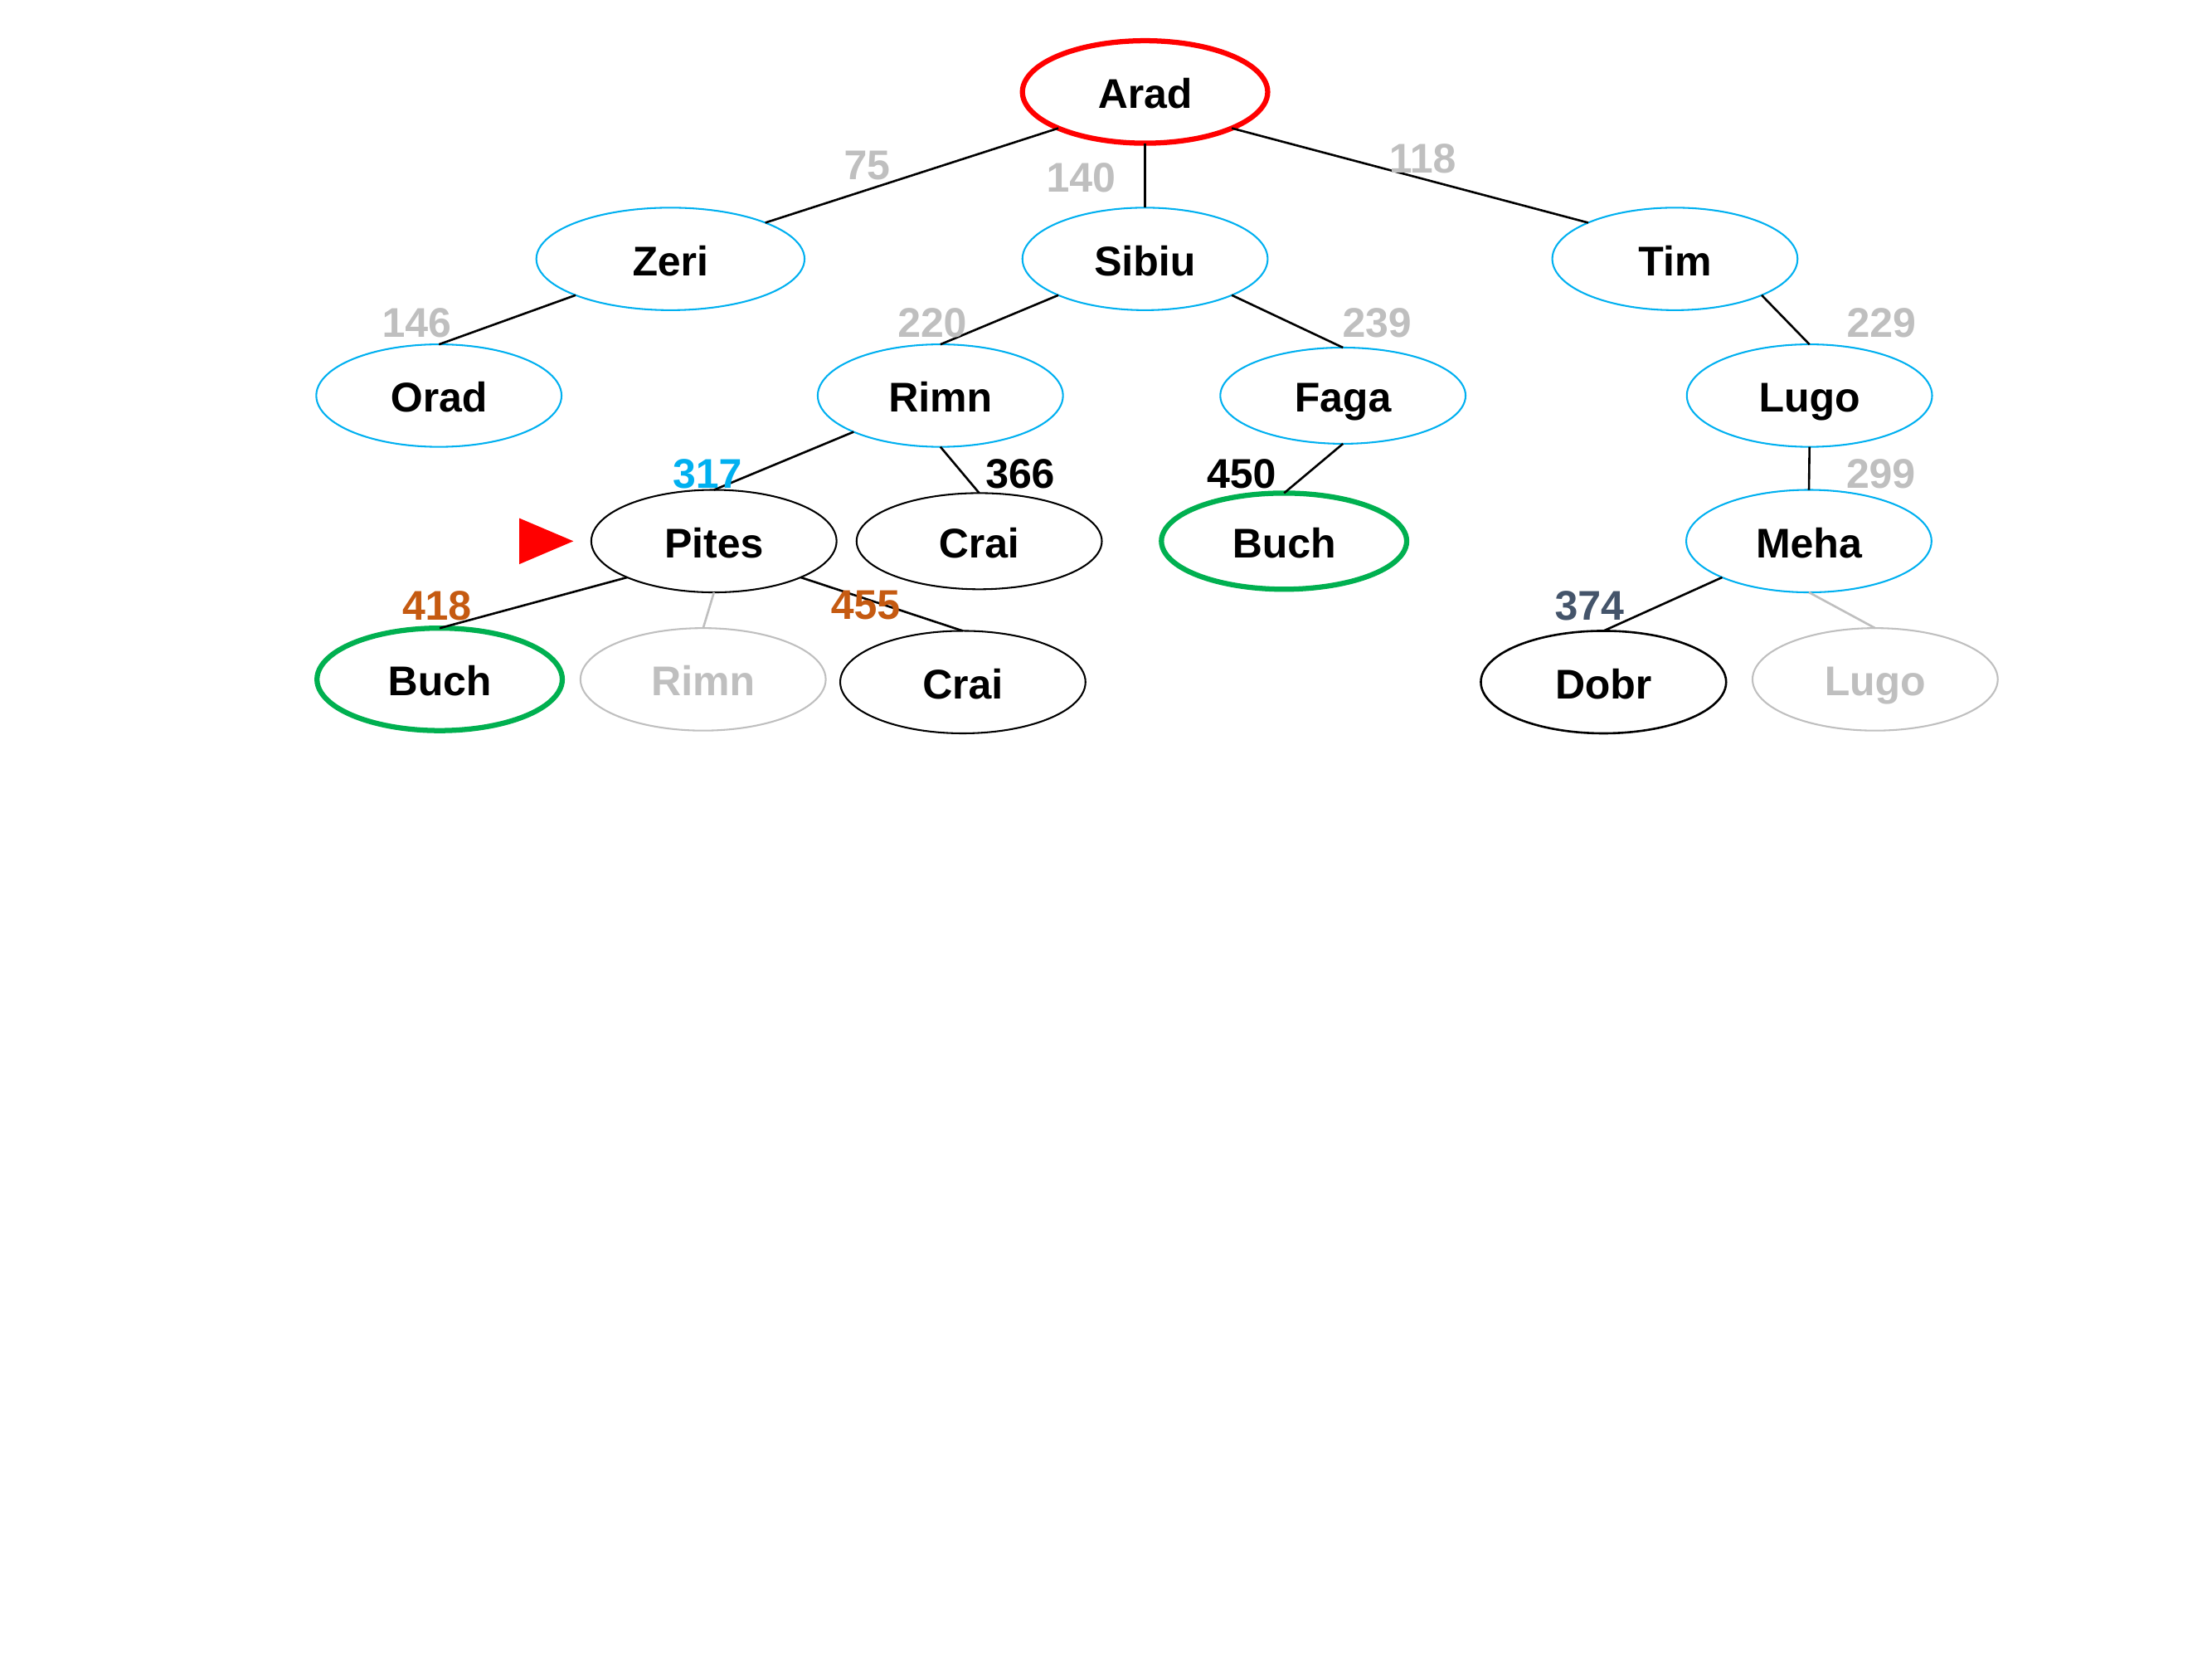

Arad
118
75
140
Zeri
Sibiu
Tim
146
220
239
229
Orad
Rimn
Lugo
Faga
317
366
450
299
Pites
Meha
Crai
Buch

455
418
374
Buch
Rimn
Lugo
Crai
Dobr